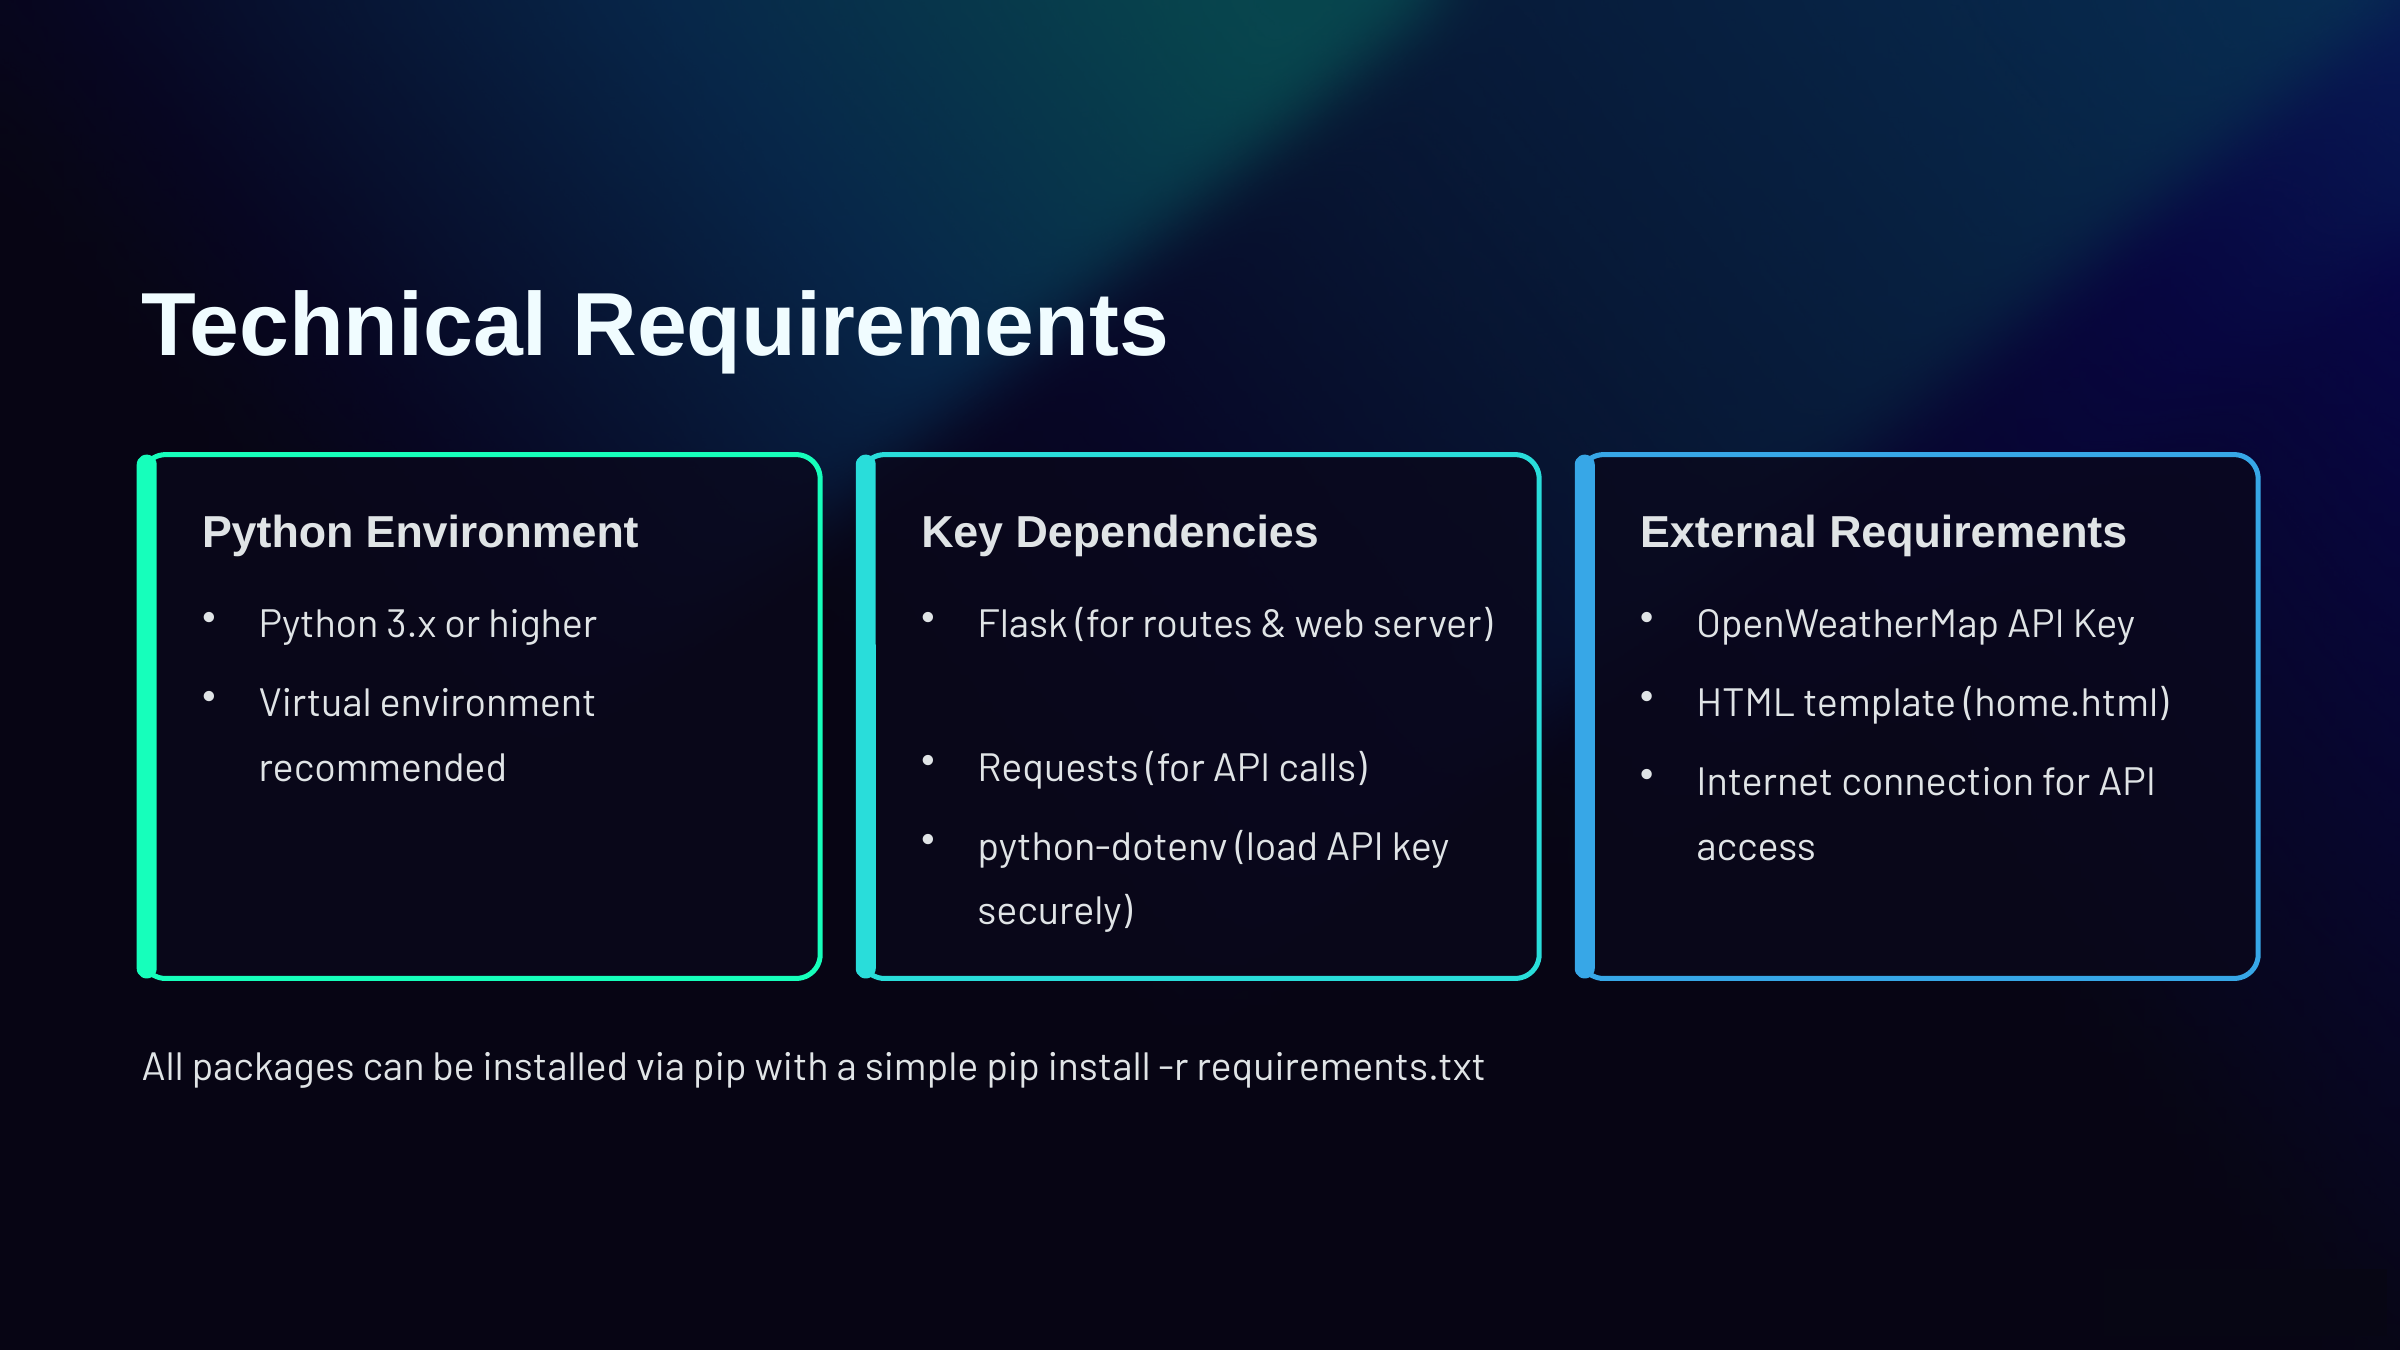

Technical Requirements

Python Environment
Key Dependencies
External Requirements
Python 3.x or higher
Flask (for routes & web server)
OpenWeatherMap API Key
Virtual environment recommended
HTML template (home.html)
Requests (for API calls)
Internet connection for API access
python-dotenv (load API key securely)
All packages can be installed via pip with a simple pip install -r requirements.txt